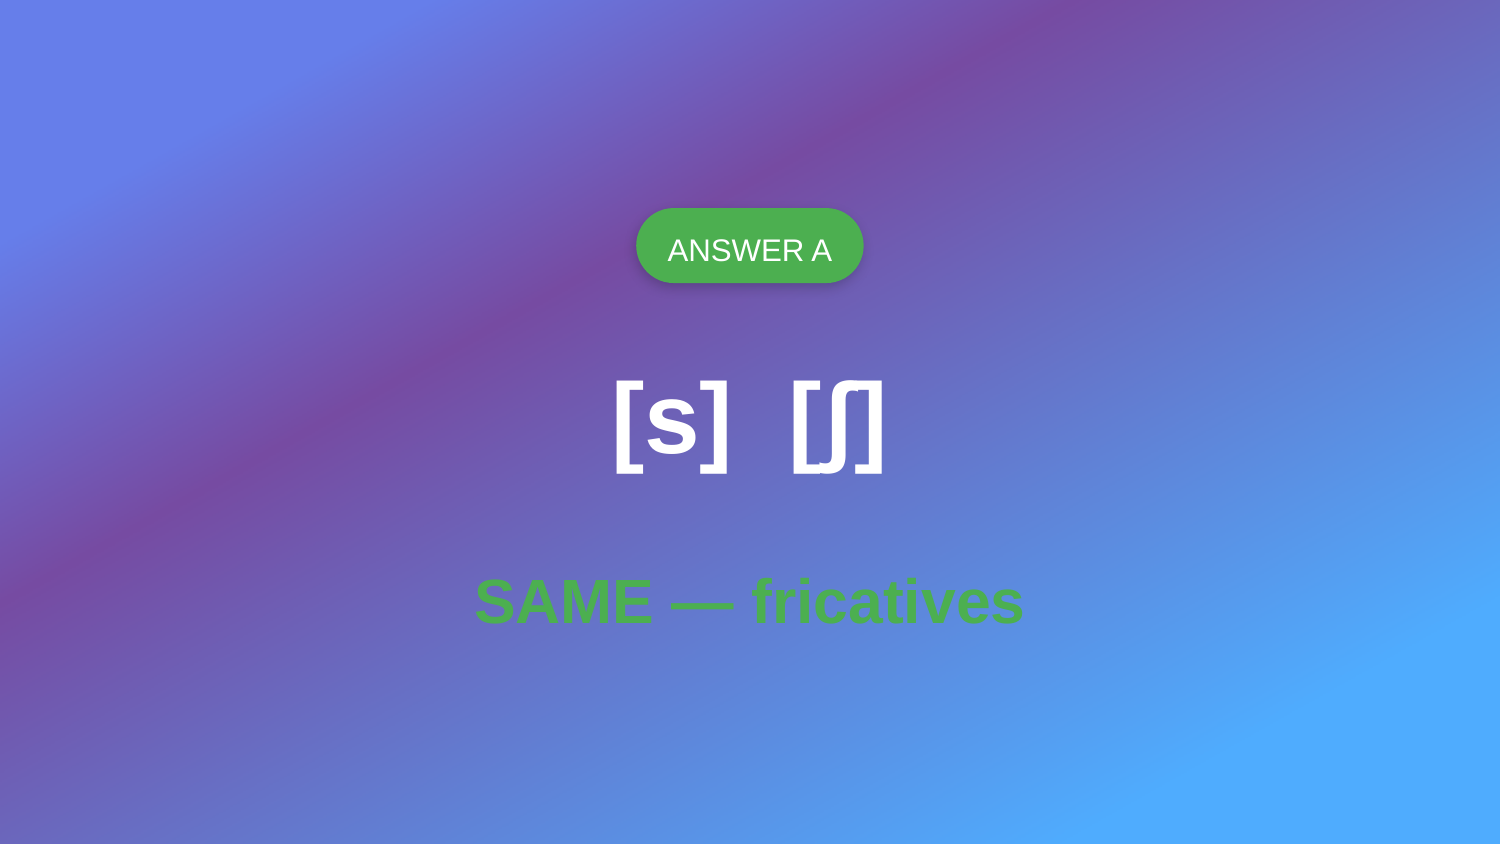

ANSWER A
[s]  [ʃ]
SAME — fricatives